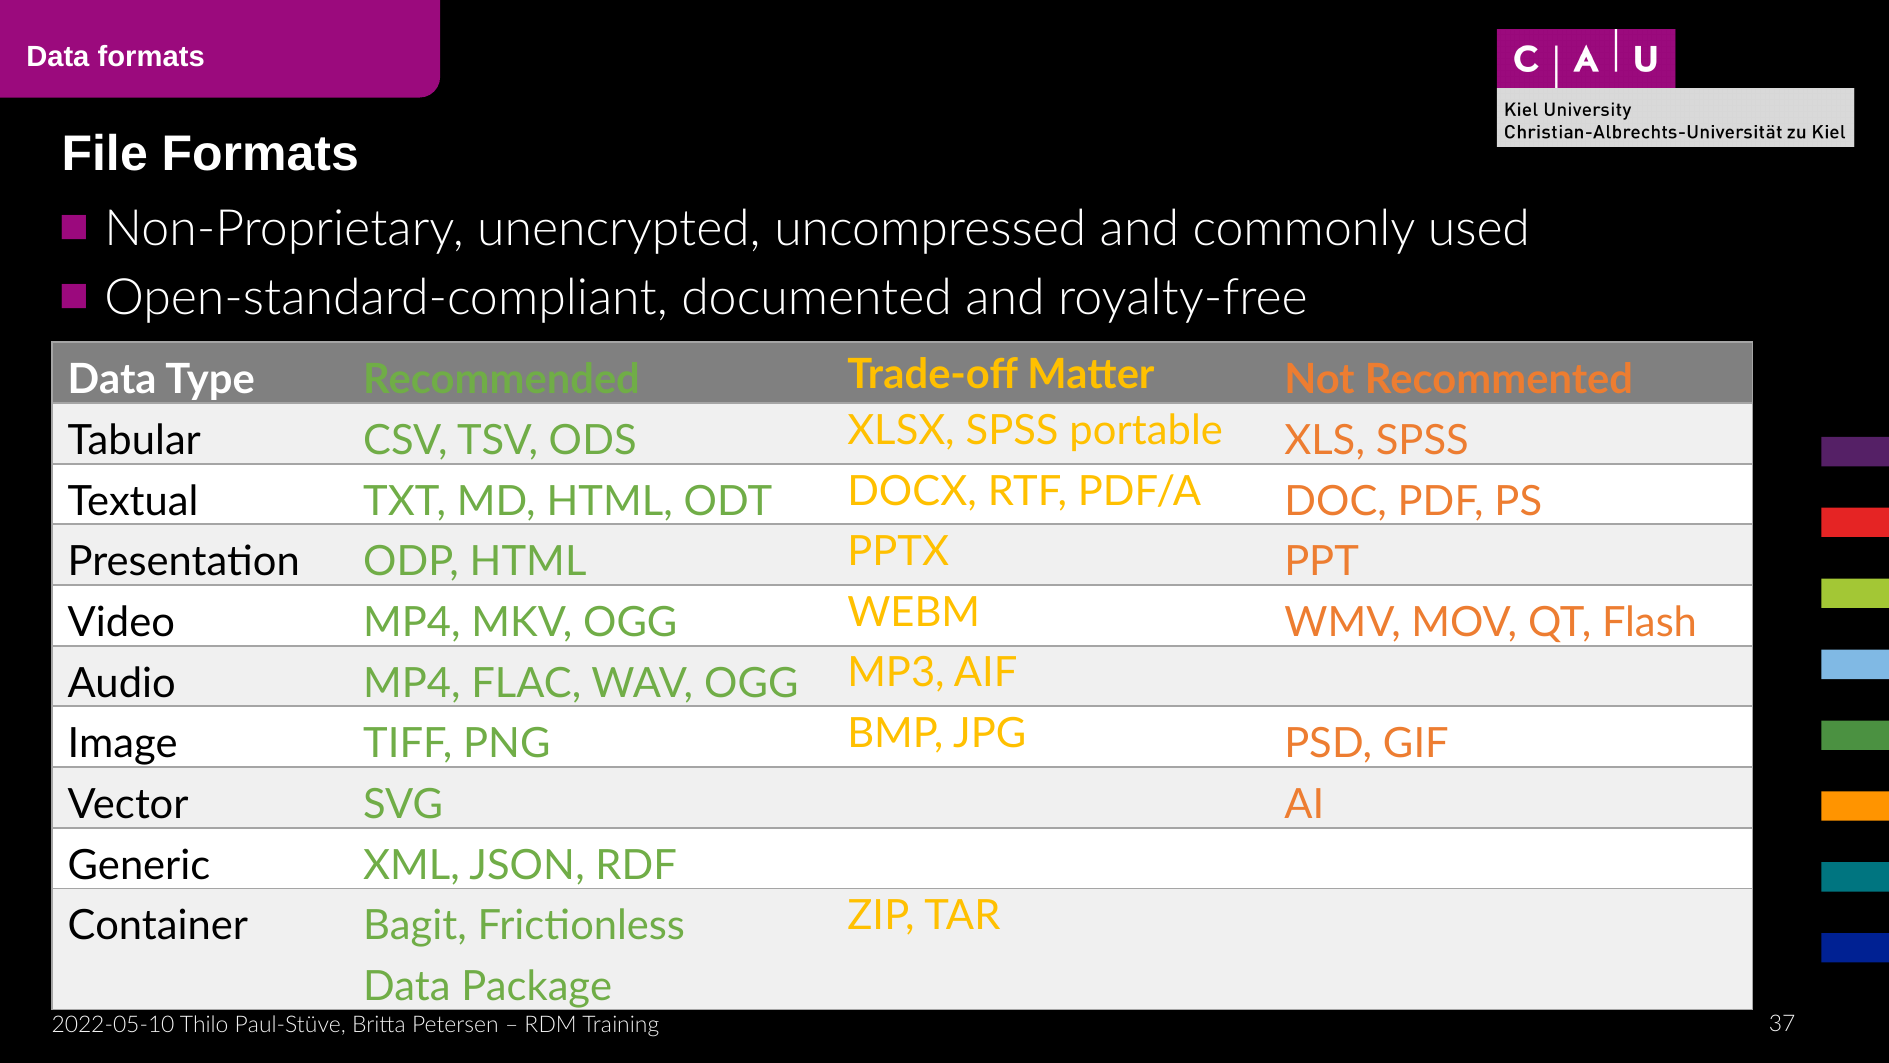

Data formats
# File Formats
Non-Proprietary, unencrypted, uncompressed and commonly used
Open-standard-compliant, documented and royalty-free
| Data Type | Recommended | Trade-off Matter | Not Recommented |
| --- | --- | --- | --- |
| Tabular | CSV, TSV, ODS | XLSX, SPSS portable | XLS, SPSS |
| Textual | TXT, MD, HTML, ODT | DOCX, RTF, PDF/A | DOC, PDF, PS |
| Presentation | ODP, HTML | PPTX | PPT |
| Video | MP4, MKV, OGG | WEBM | WMV, MOV, QT, Flash |
| Audio | MP4, FLAC, WAV, OGG | MP3, AIF |  |
| Image | TIFF, PNG | BMP, JPG | PSD, GIF |
| Vector | SVG |  | AI |
| Generic | XML, JSON, RDF |  |  |
| Container | Bagit, Frictionless Data Package | ZIP, TAR |  |
37